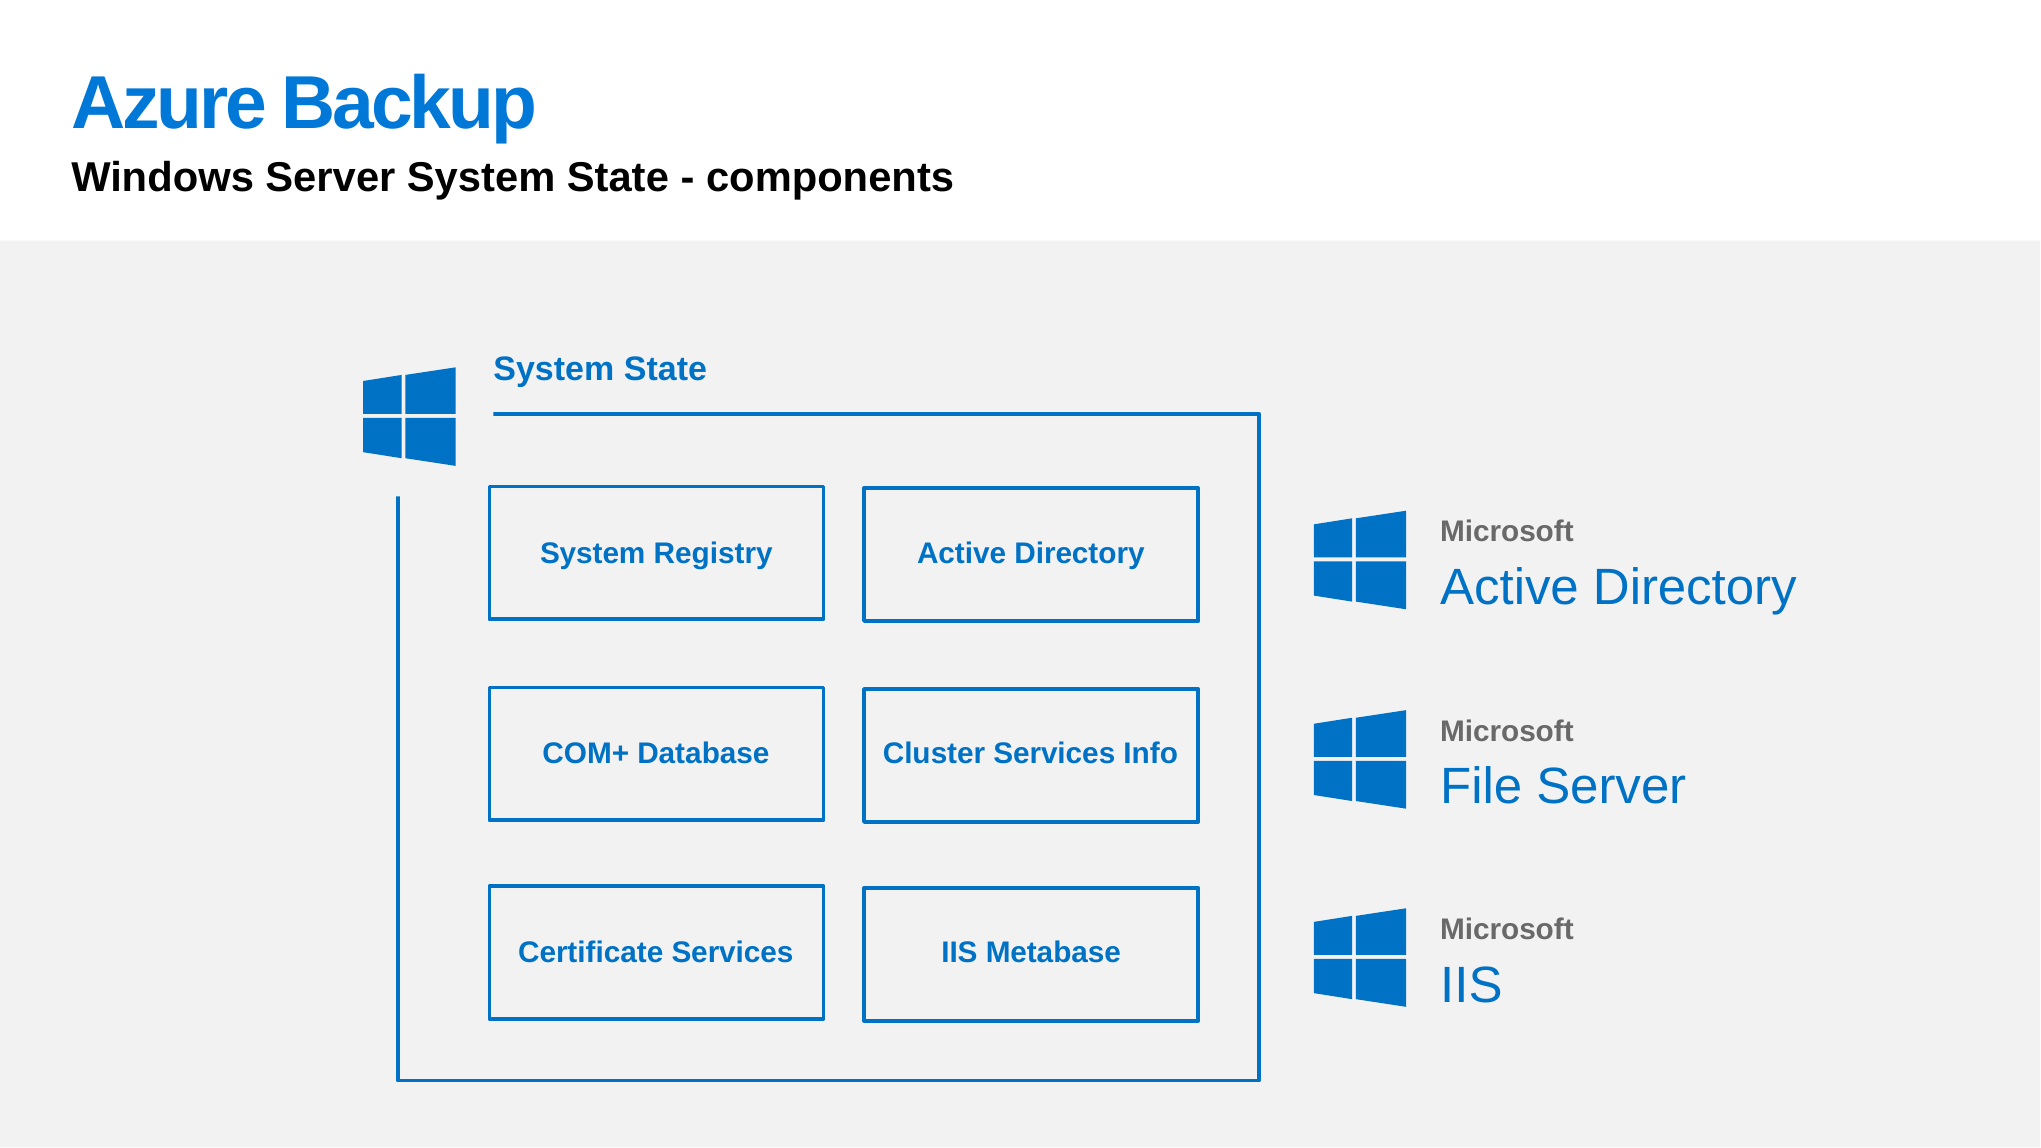

Azure Backup
Windows Server System State - components
System State

System Registry

Active Directory

COM+ Database

Cluster Services Info

Certificate Services

IIS Metabase

Microsoft
Active Directory

Microsoft
File Server

Microsoft
IIS